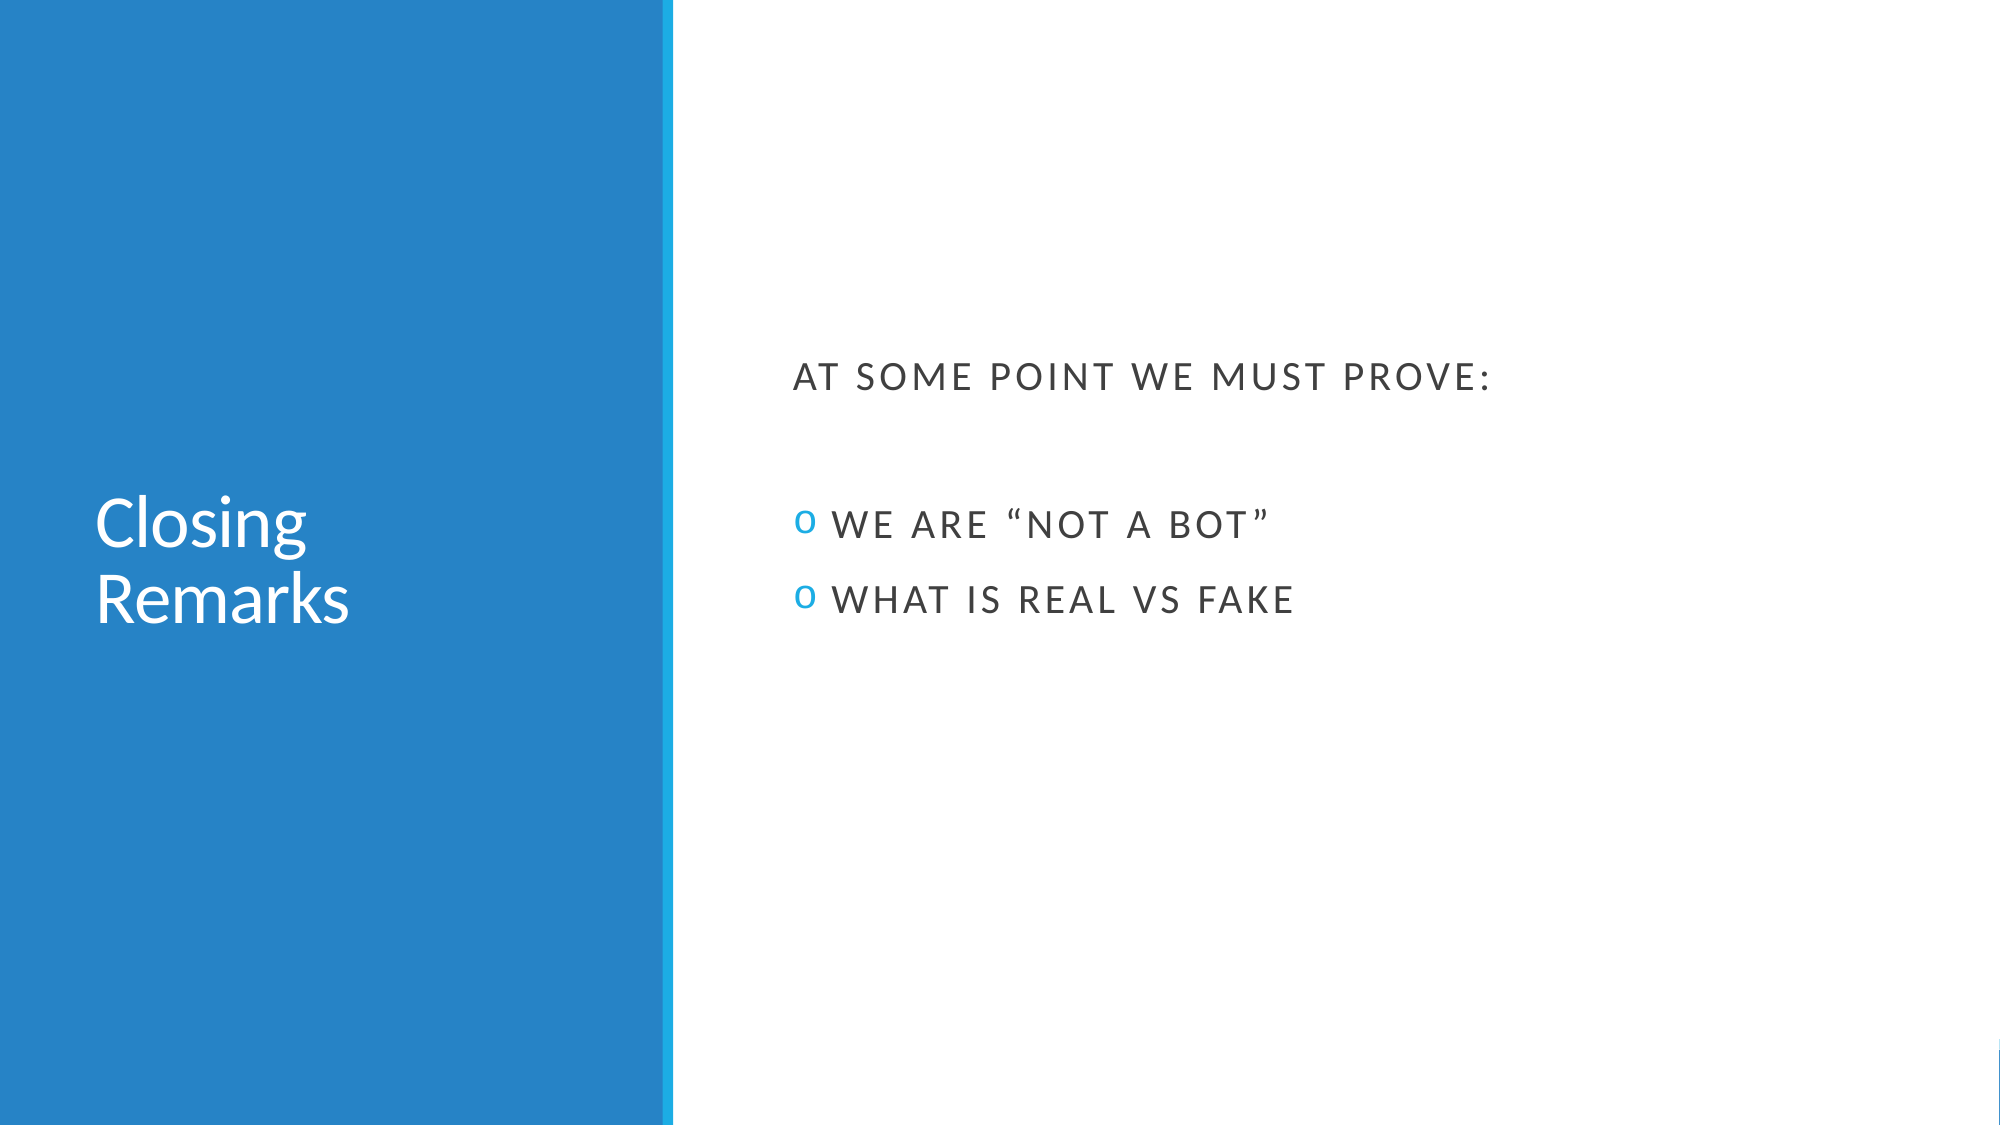

# Closing Remarks
at some point We must prove:

 We Are “Not a bot”
 What is Real VS Fake